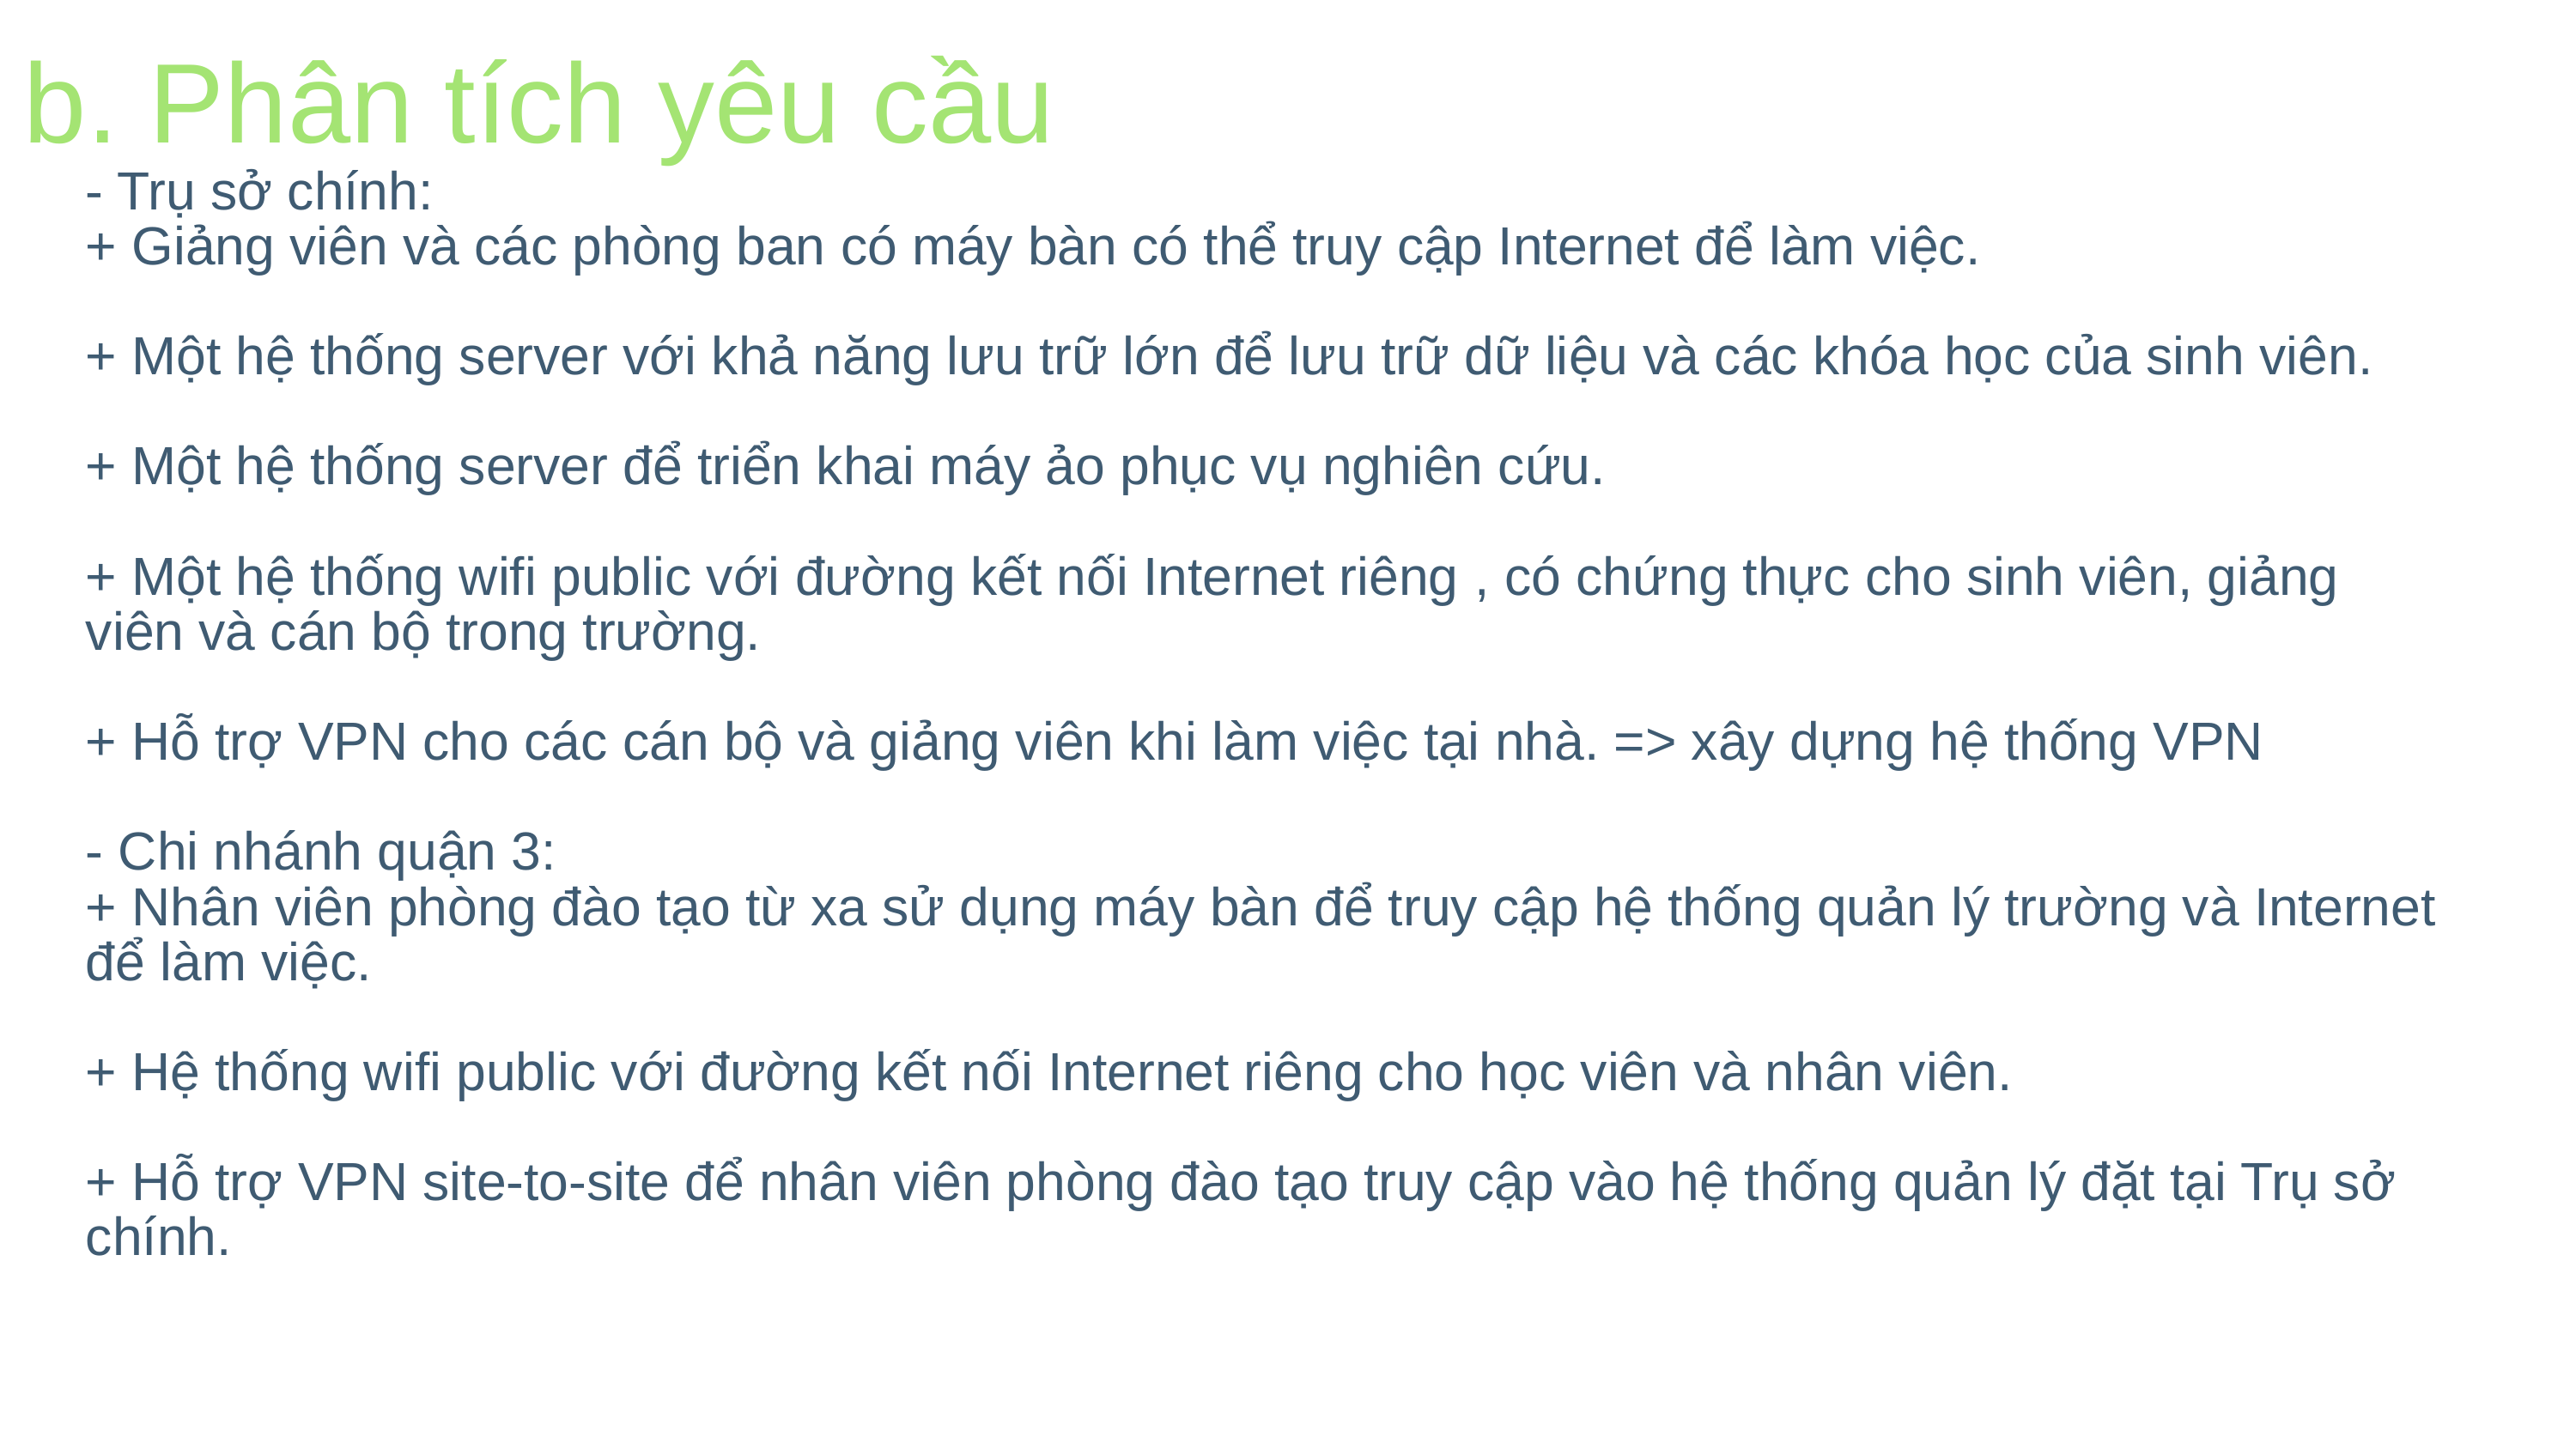

b. Phân tích yêu cầu
- Trụ sở chính:
+ Giảng viên và các phòng ban có máy bàn có thể truy cập Internet để làm việc.

+ Một hệ thống server với khả năng lưu trữ lớn để lưu trữ dữ liệu và các khóa học của sinh viên.

+ Một hệ thống server để triển khai máy ảo phục vụ nghiên cứu.

+ Một hệ thống wifi public với đường kết nối Internet riêng , có chứng thực cho sinh viên, giảng viên và cán bộ trong trường.

+ Hỗ trợ VPN cho các cán bộ và giảng viên khi làm việc tại nhà. => xây dựng hệ thống VPN

- Chi nhánh quận 3:
+ Nhân viên phòng đào tạo từ xa sử dụng máy bàn để truy cập hệ thống quản lý trường và Internet để làm việc.

+ Hệ thống wifi public với đường kết nối Internet riêng cho học viên và nhân viên.

+ Hỗ trợ VPN site-to-site để nhân viên phòng đào tạo truy cập vào hệ thống quản lý đặt tại Trụ sở chính.